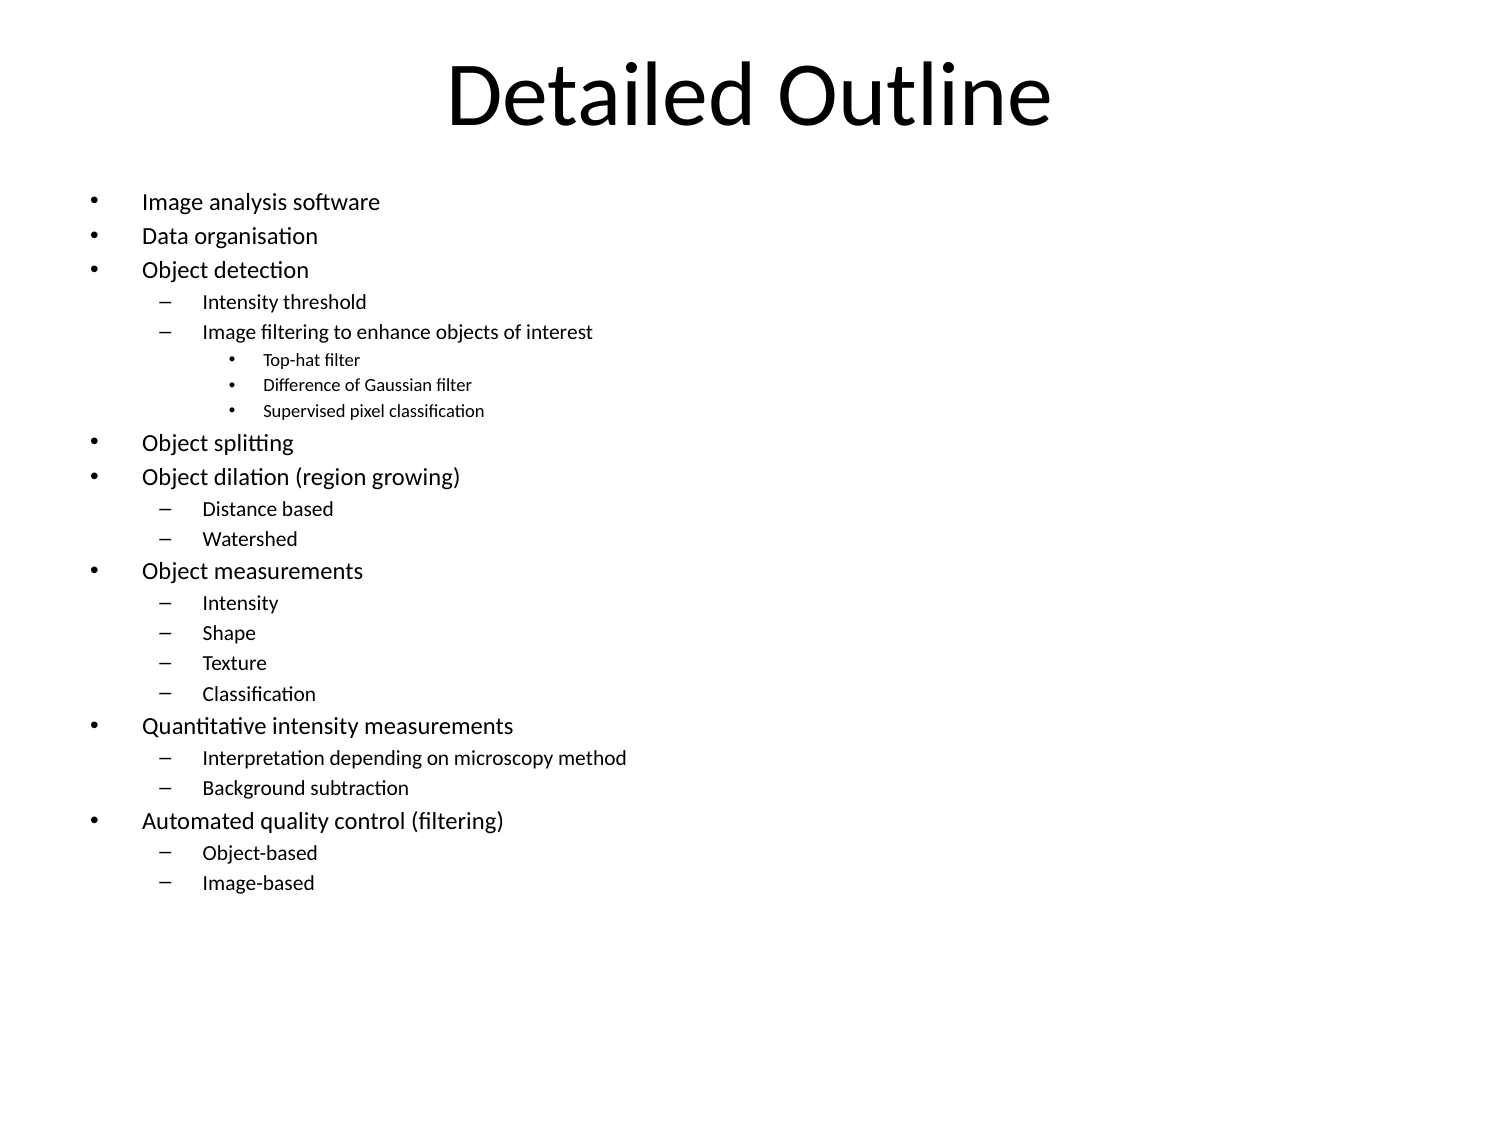

# Detailed Outline
Image analysis software
Data organisation
Object detection
Intensity threshold
Image filtering to enhance objects of interest
Top-hat filter
Difference of Gaussian filter
Supervised pixel classification
Object splitting
Object dilation (region growing)
Distance based
Watershed
Object measurements
Intensity
Shape
Texture
Classification
Quantitative intensity measurements
Interpretation depending on microscopy method
Background subtraction
Automated quality control (filtering)
Object-based
Image-based